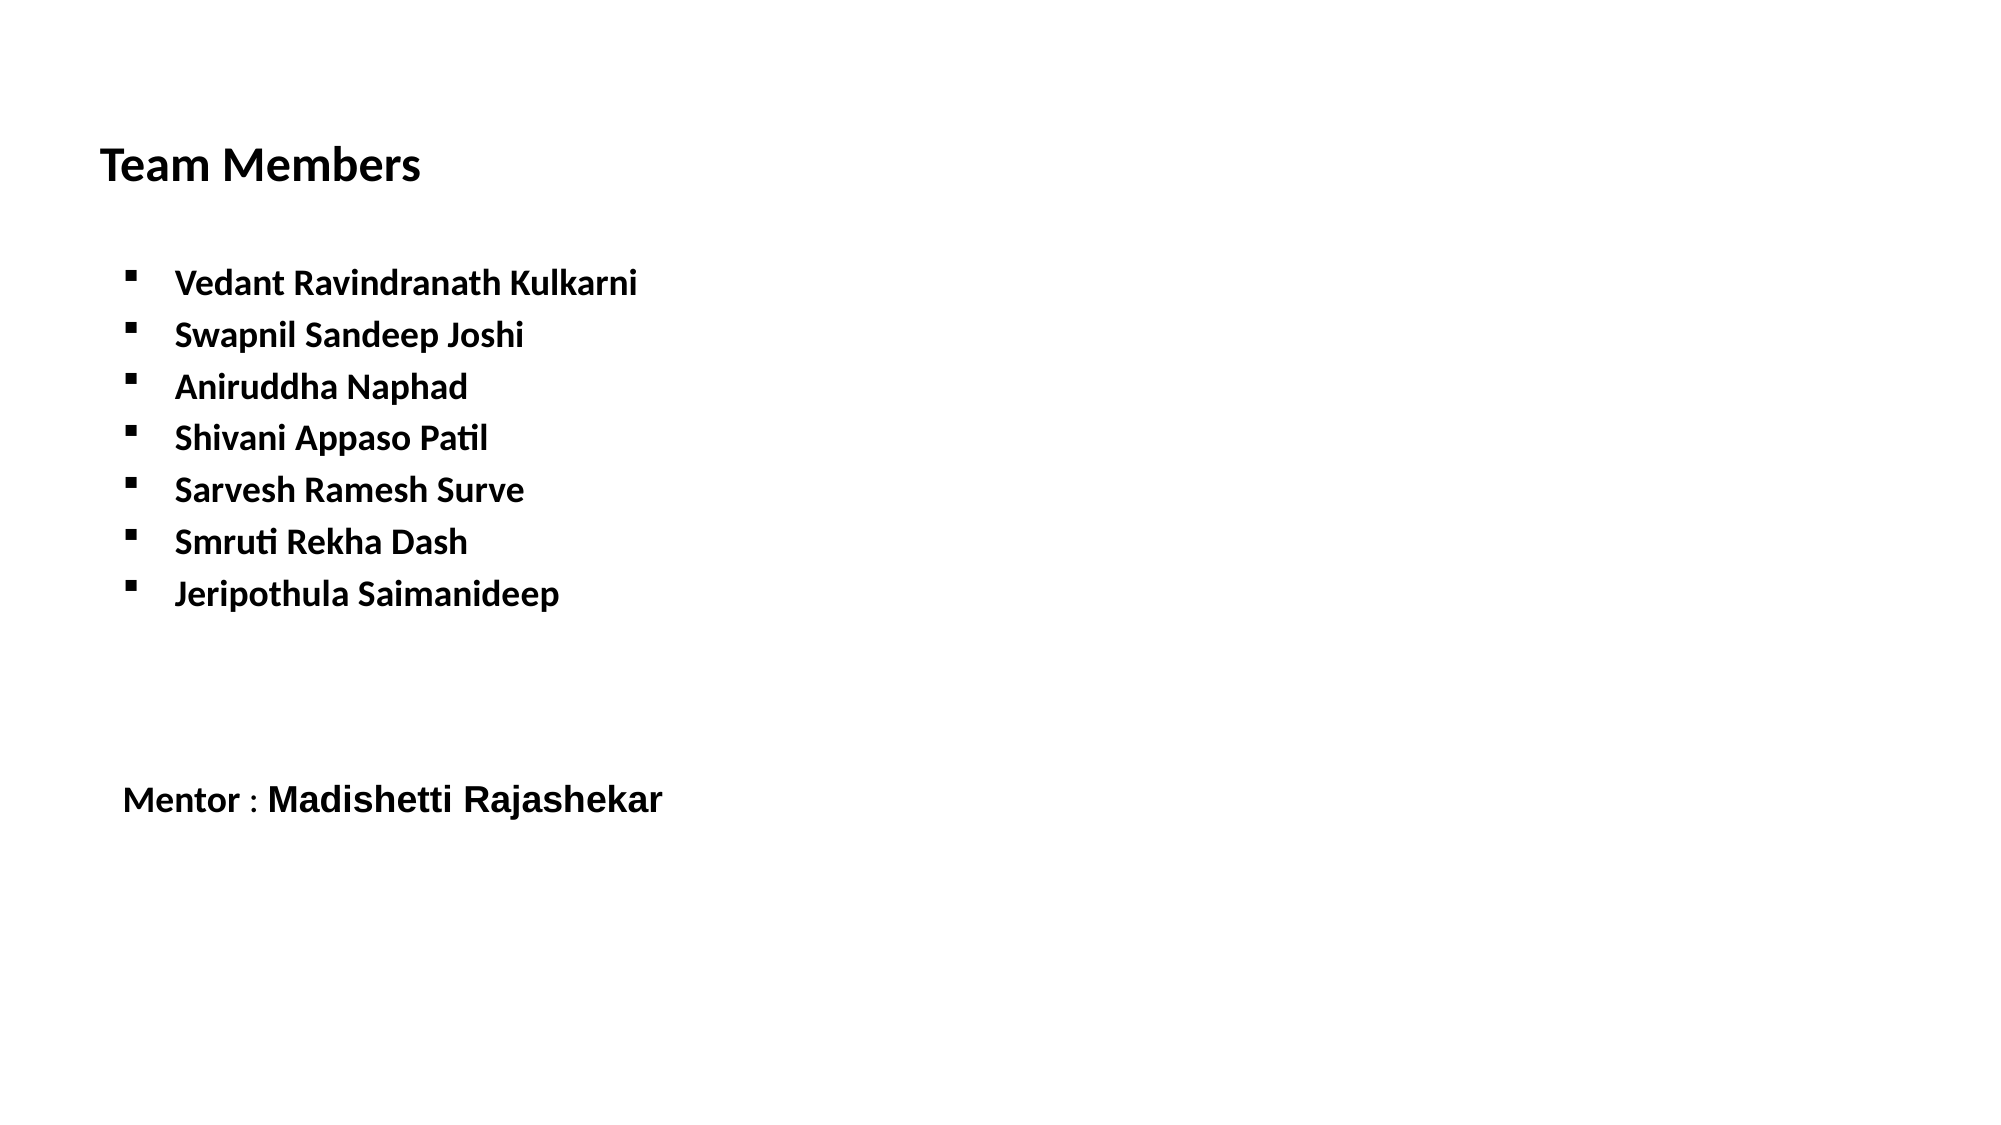

Team Members

Vedant Ravindranath Kulkarni
Swapnil Sandeep Joshi
Aniruddha Naphad
Shivani Appaso Patil
Sarvesh Ramesh Surve
Smruti Rekha Dash
Jeripothula Saimanideep

Mentor : Madishetti Rajashekar